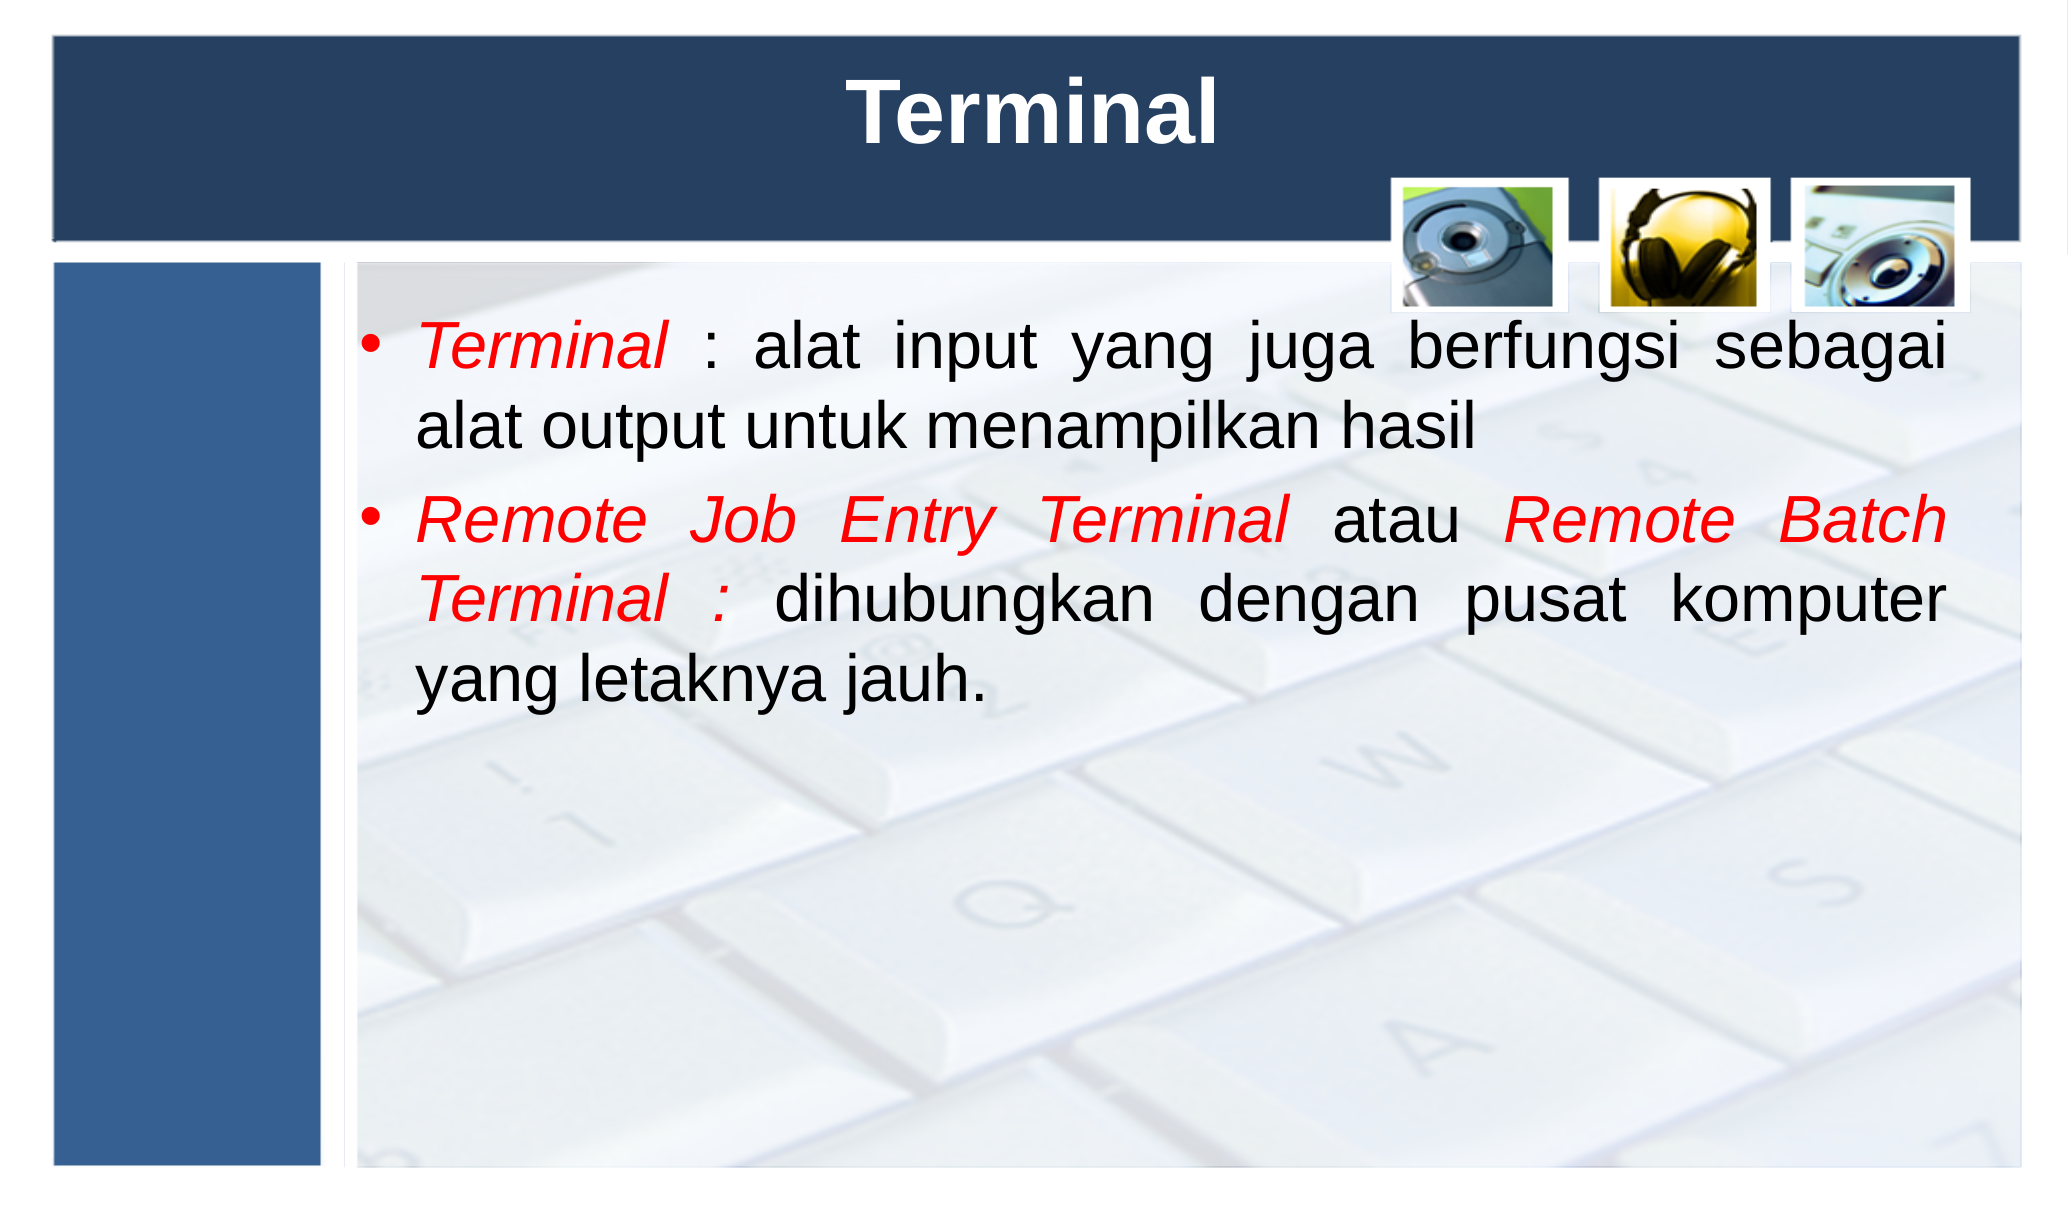

# Terminal
Terminal : alat input yang juga berfungsi sebagai alat output untuk menampilkan hasil
Remote Job Entry Terminal atau Remote Batch Terminal : dihubungkan dengan pusat komputer yang letaknya jauh.